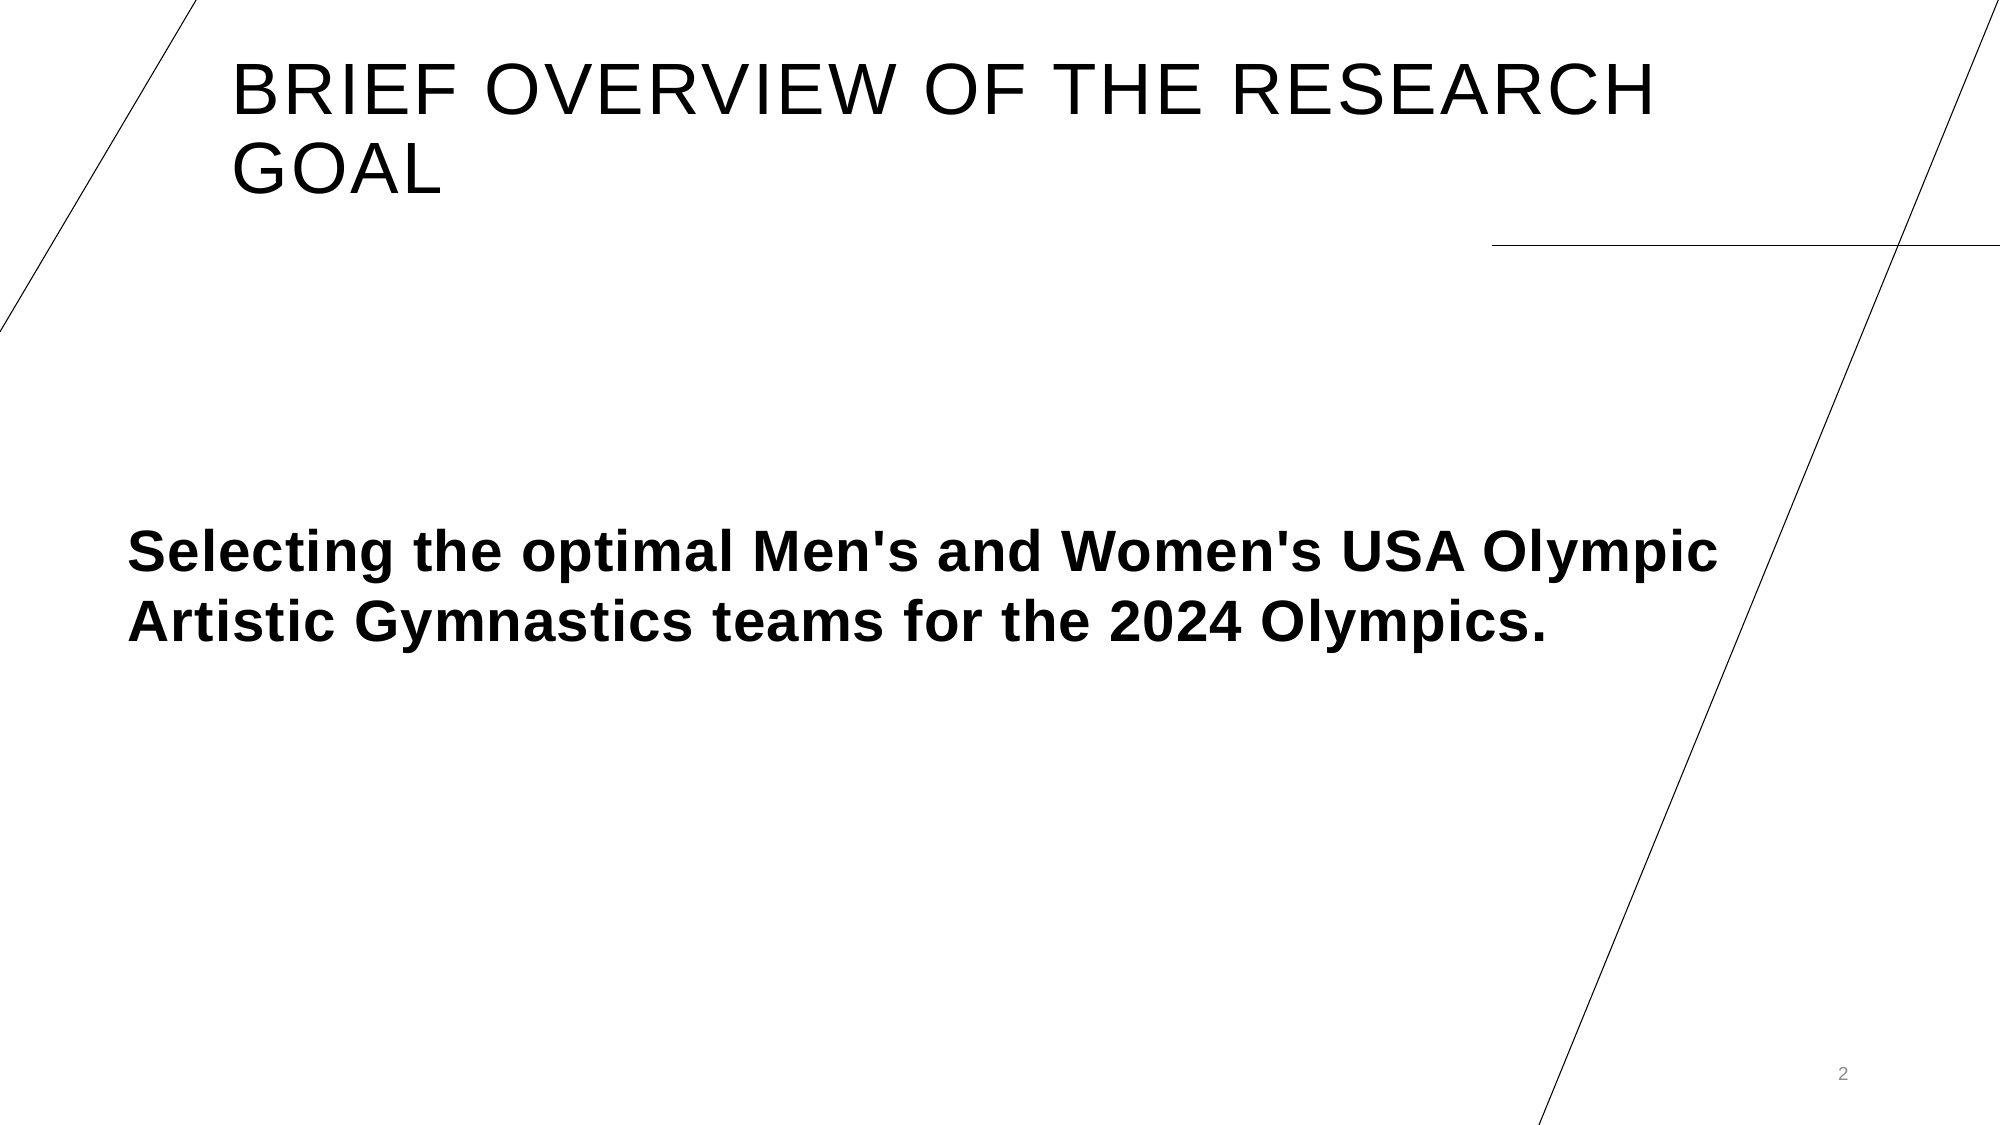

# Brief overview of the research goal
Selecting the optimal Men's and Women's USA Olympic Artistic Gymnastics teams for the 2024 Olympics.

2